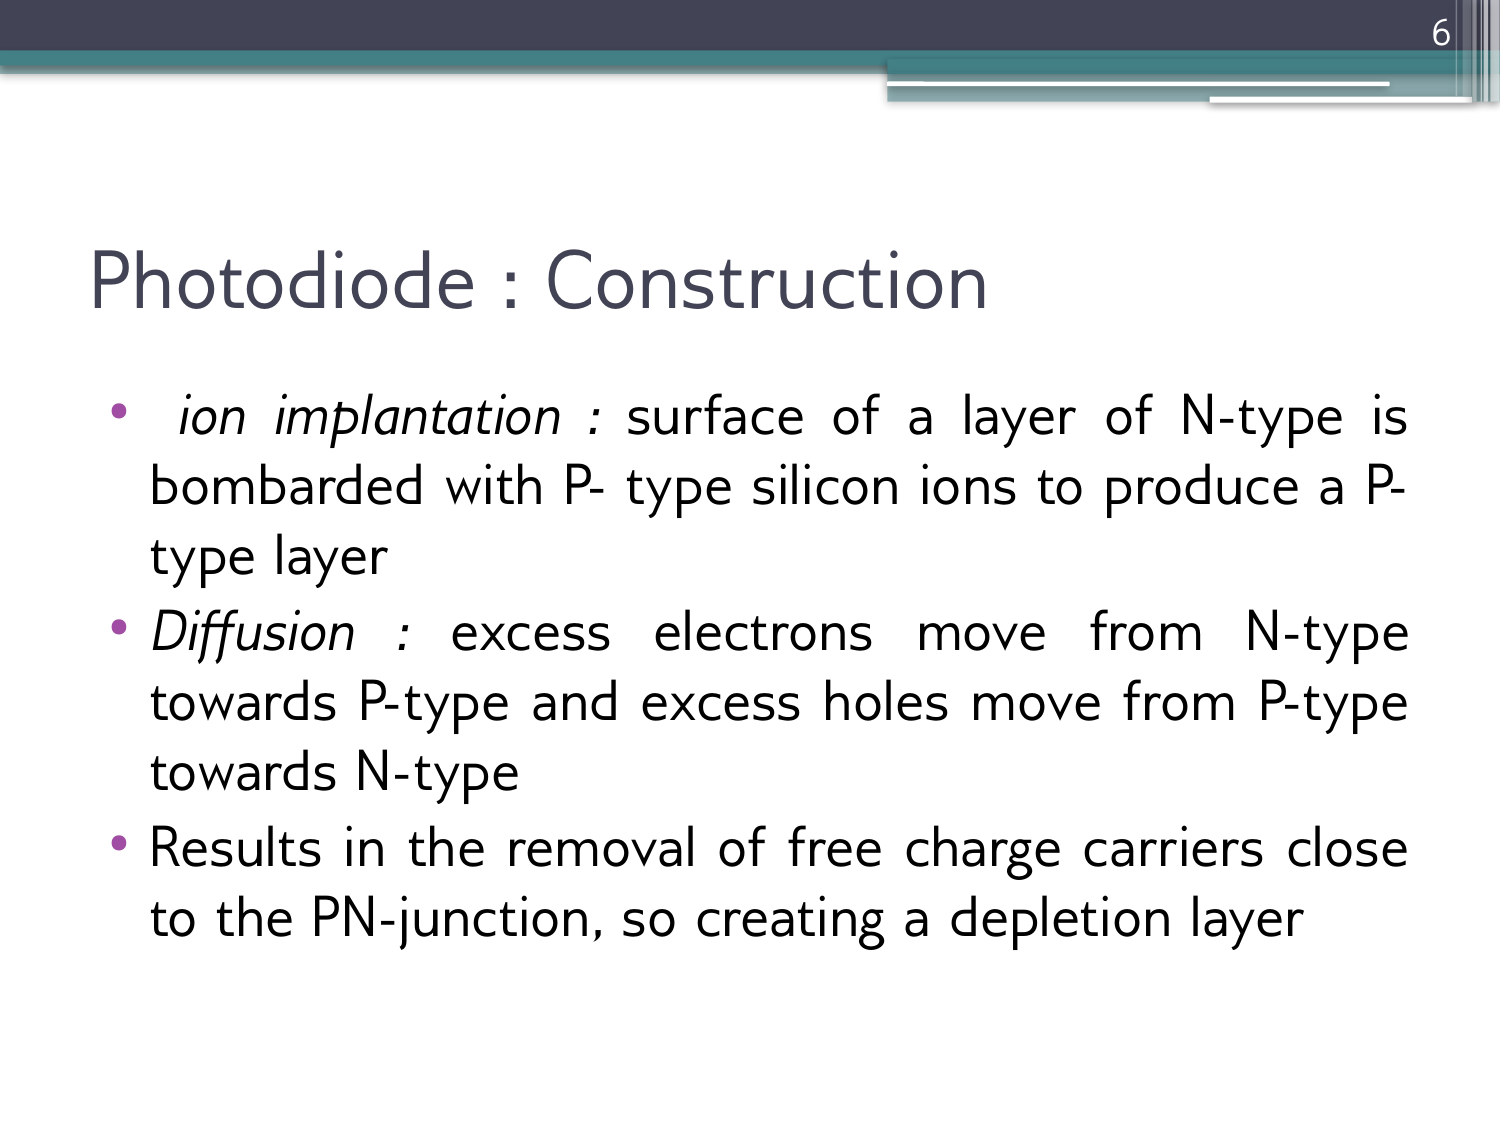

6
# Photodiode : Construction
 ion implantation : surface of a layer of N-type is bombarded with P- type silicon ions to produce a P-type layer
Diffusion : excess electrons move from N-type towards P-type and excess holes move from P-type towards N-type
Results in the removal of free charge carriers close to the PN-junction, so creating a depletion layer